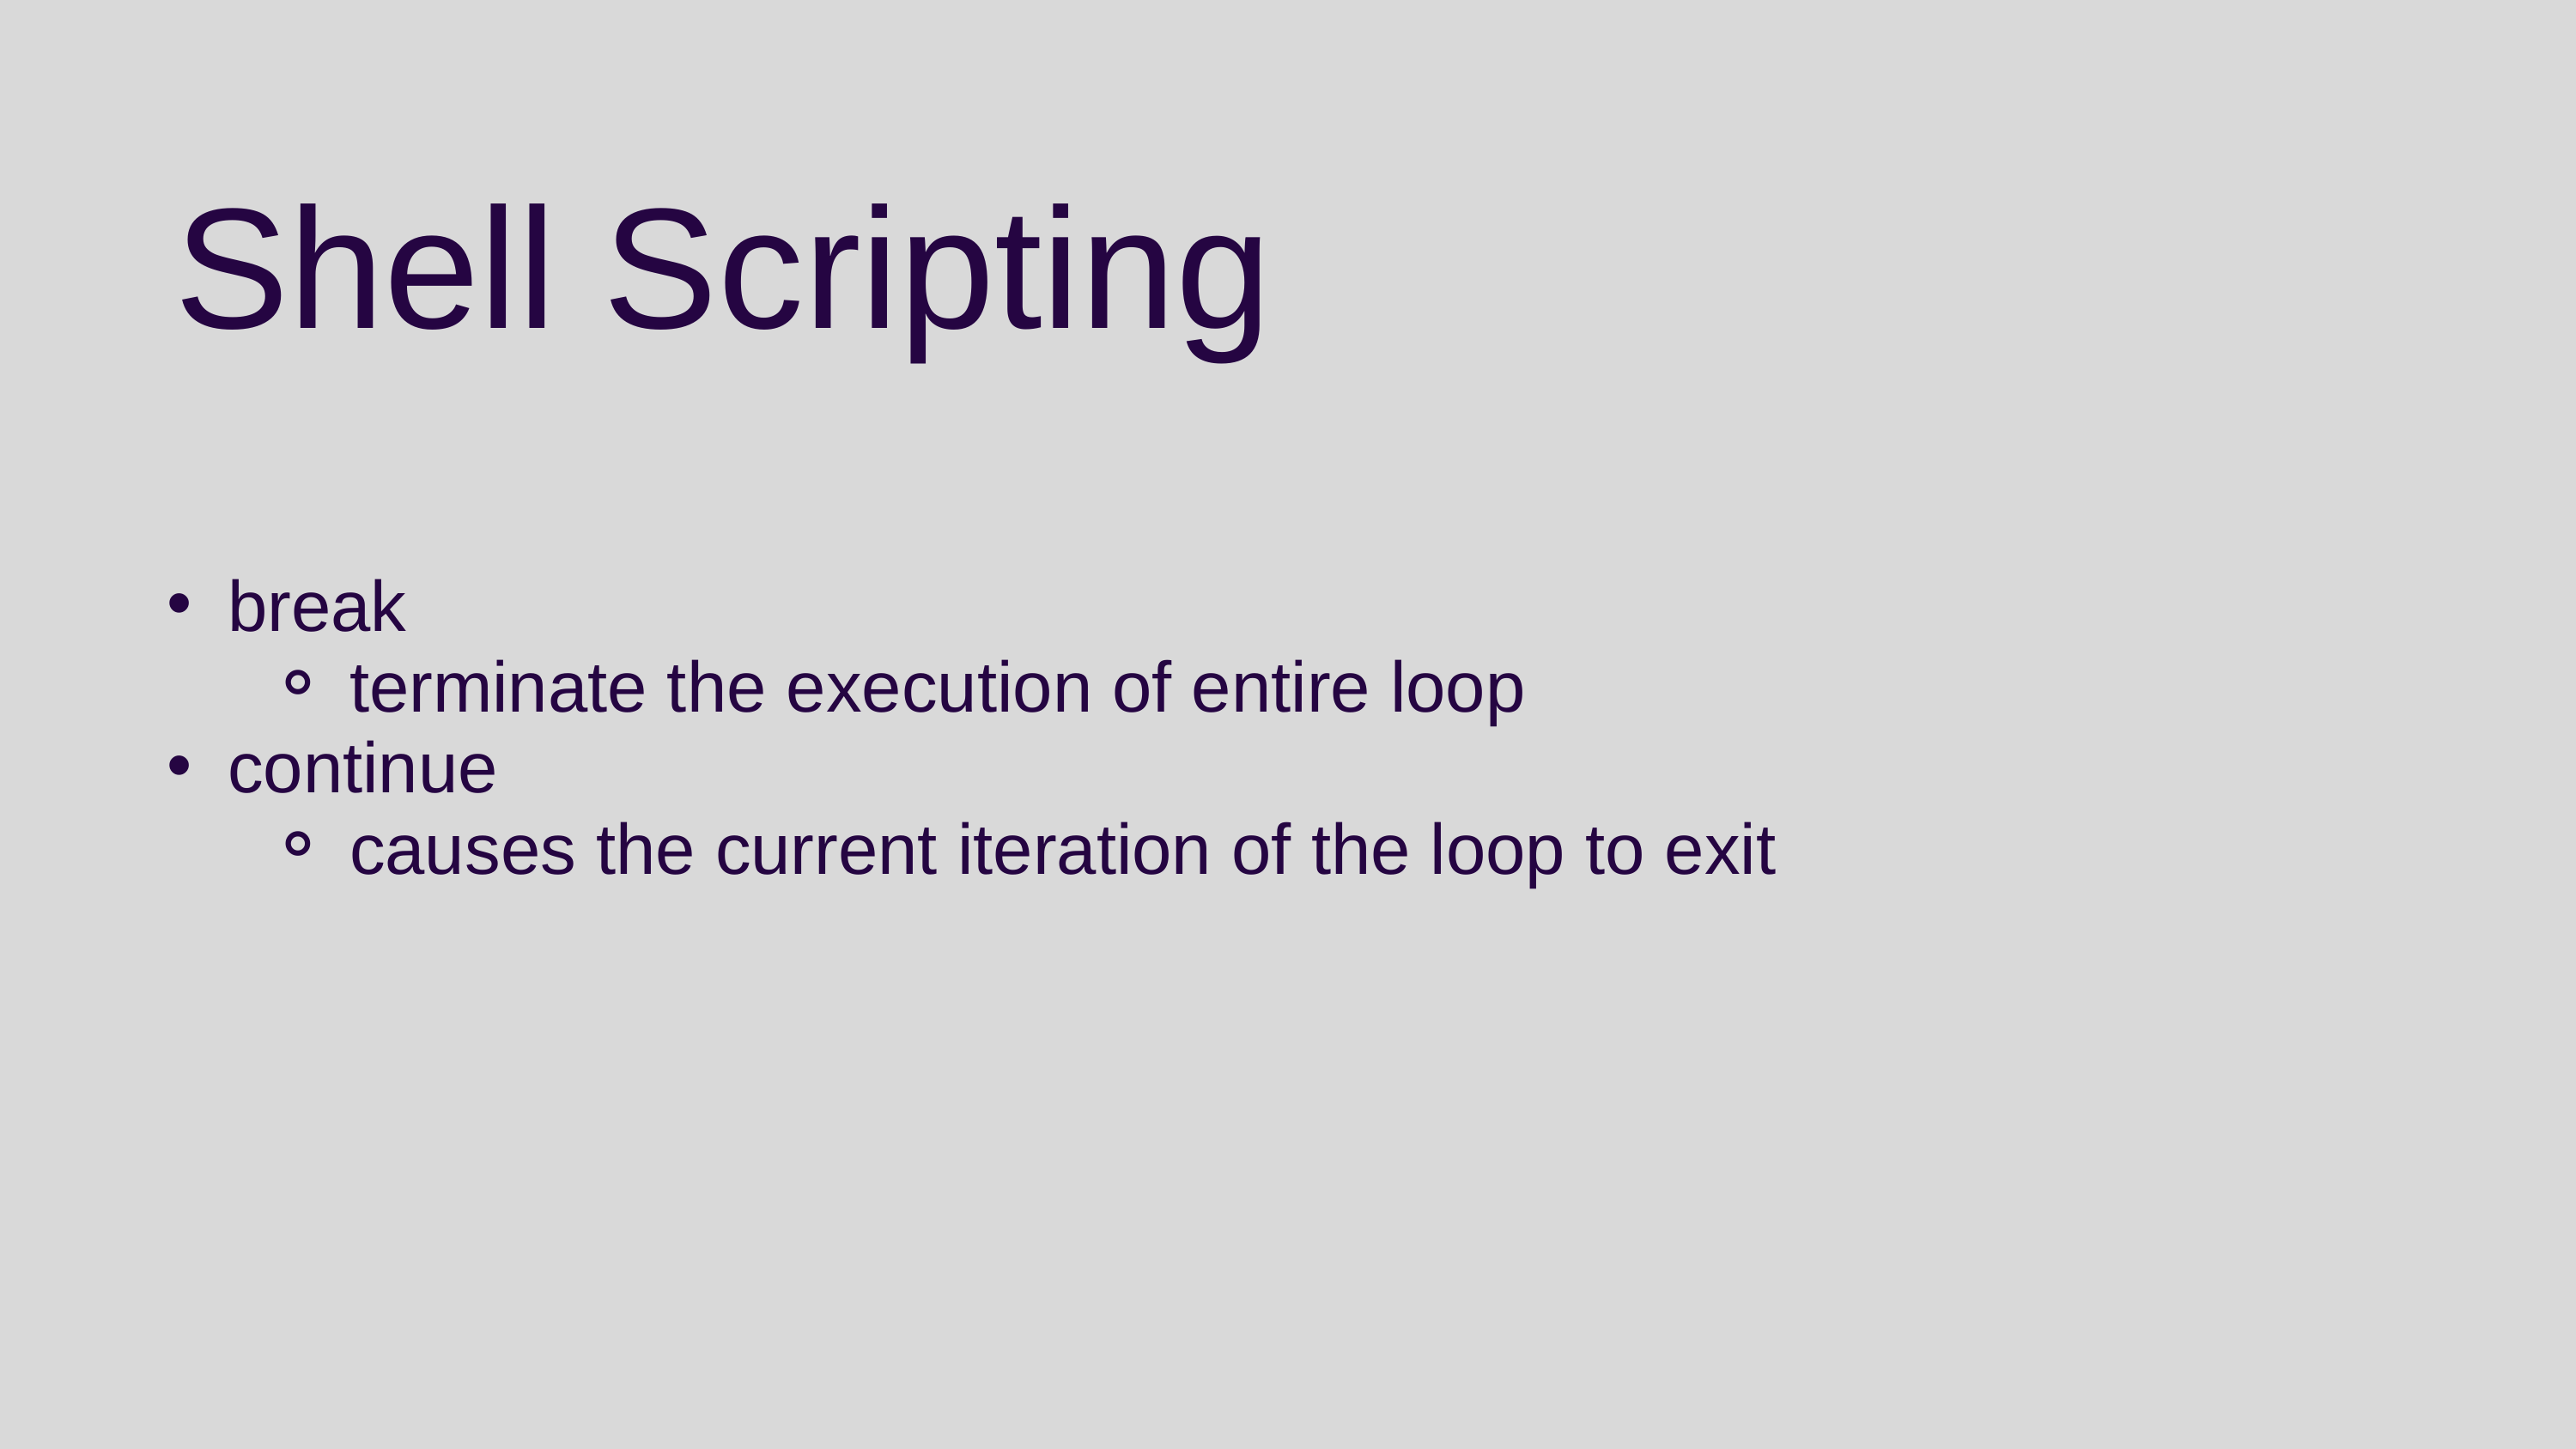

Shell Scripting
break
terminate the execution of entire loop
continue
causes the current iteration of the loop to exit